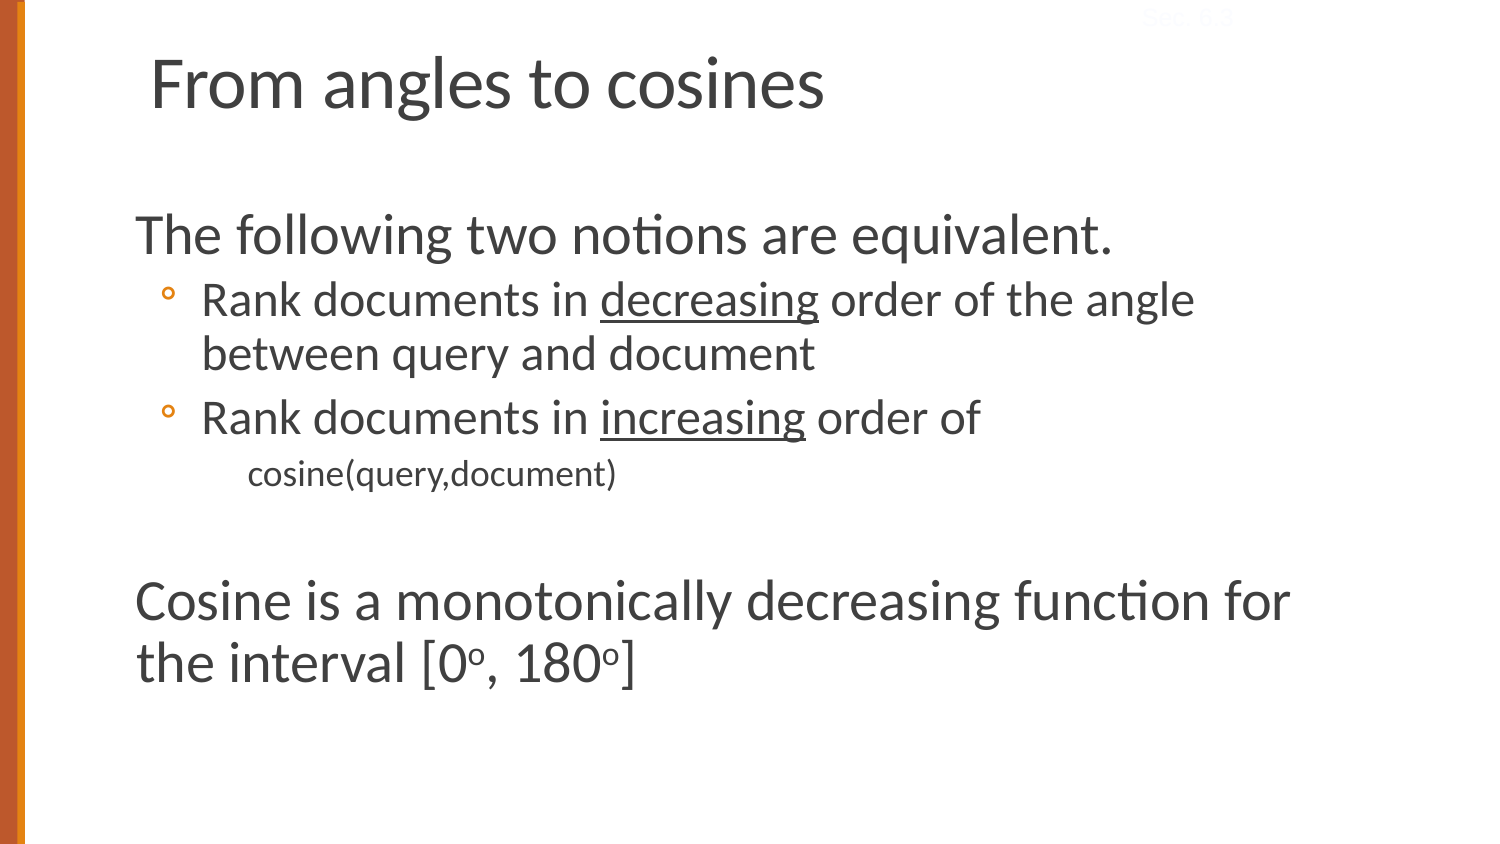

Sec. 6.3
# From angles to cosines
The following two notions are equivalent.
Rank documents in decreasing order of the angle between query and document
Rank documents in increasing order of
cosine(query,document)

Cosine is a monotonically decreasing function for the interval [0o, 180o]